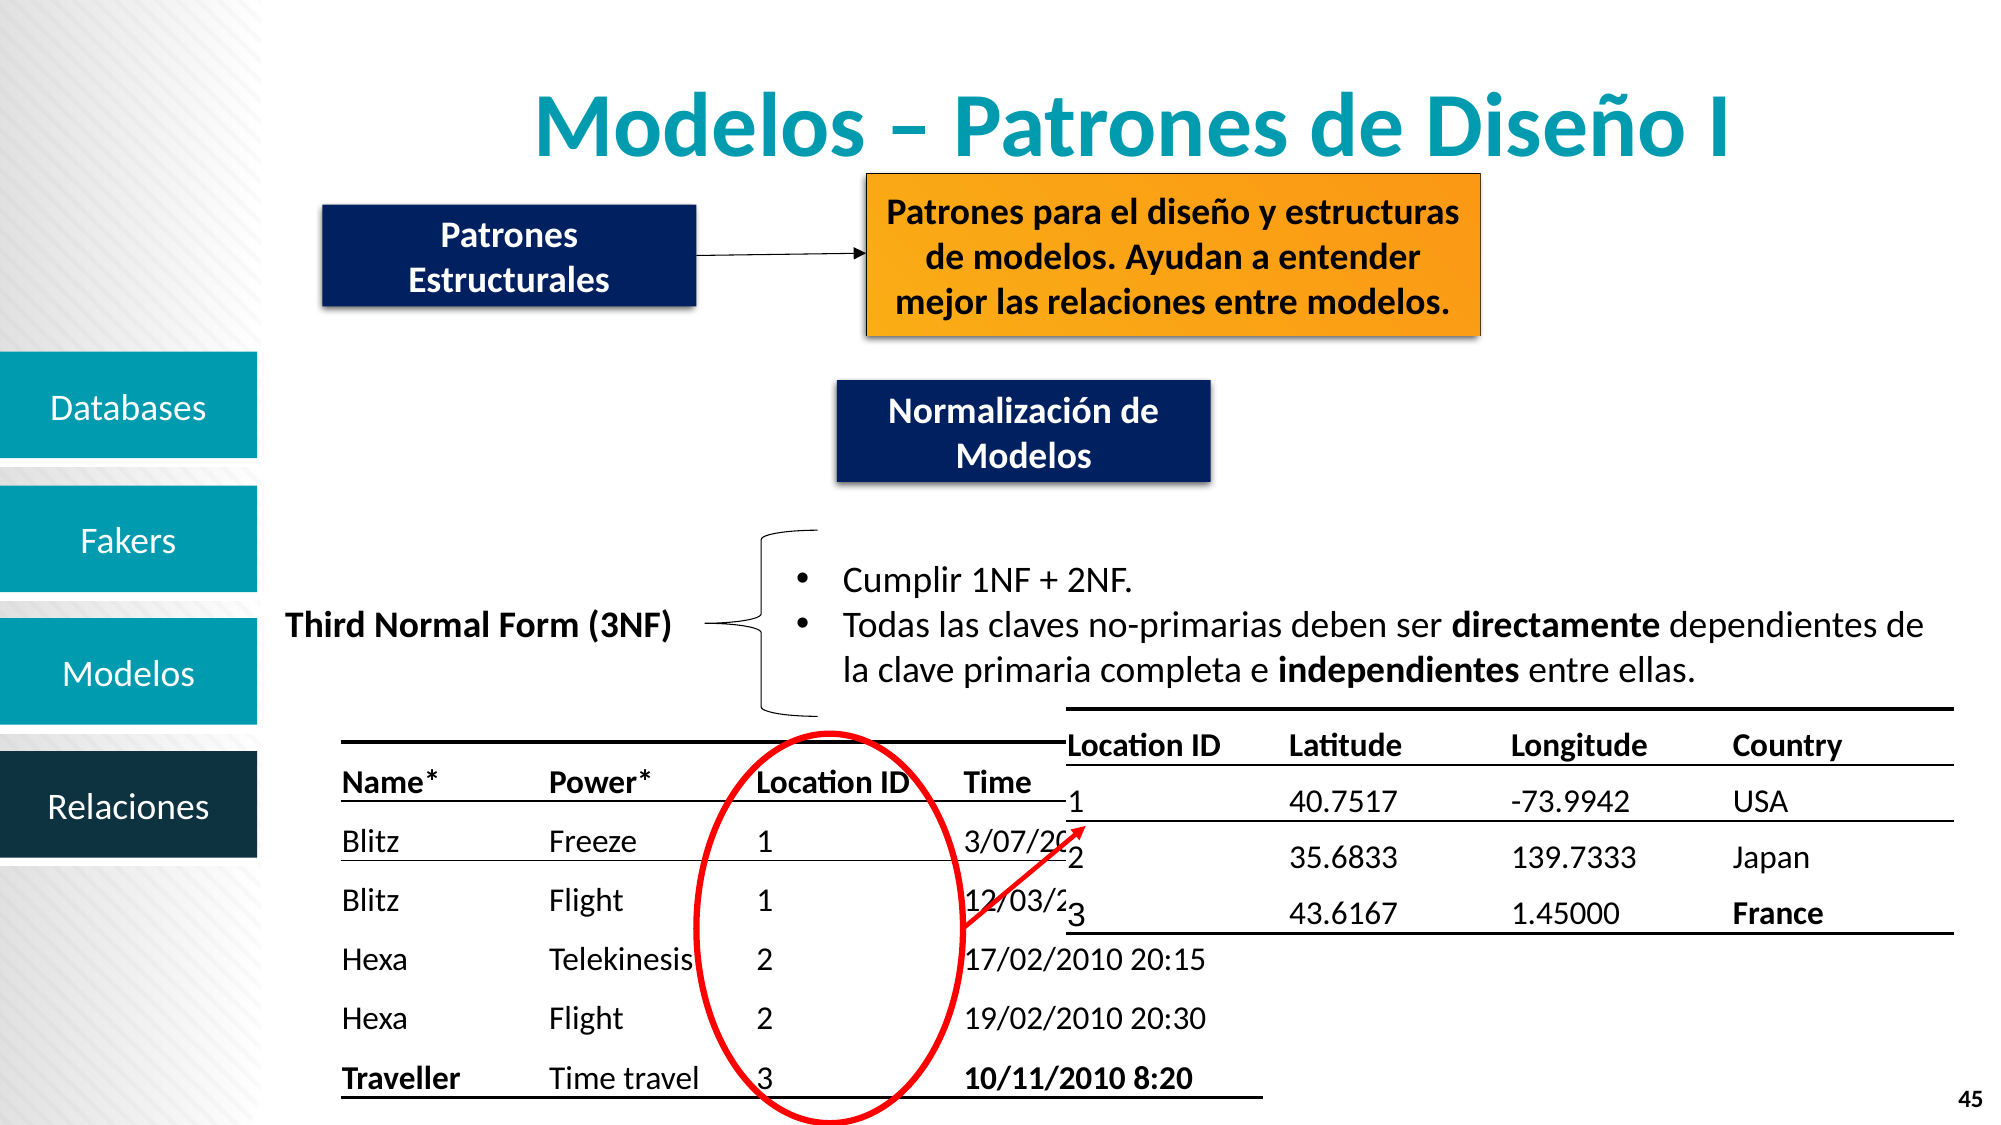

# Modelos – Patrones de Diseño I
Patrones para el diseño y estructuras de modelos. Ayudan a entender mejor las relaciones entre modelos.
Patrones Estructurales
Normalización de Modelos

Cumplir 1NF + 2NF.
Todas las claves no-primarias deben ser directamente dependientes de la clave primaria completa e independientes entre ellas.
Third Normal Form (3NF)
| Location ID | Latitude | Longitude | Country |
| --- | --- | --- | --- |
| 1 | 40.7517 | -73.9942 | USA |
| 2 | 35.6833 | 139.7333 | Japan |
| 3 | 43.6167 | 1.45000 | France |

| Name\* | Power\* | Location ID | Time |
| --- | --- | --- | --- |
| Blitz | Freeze | 1 | 3/07/2014 23:12 |
| Blitz | Flight | 1 | 12/03/2013 11:30 |
| Hexa | Telekinesis | 2 | 17/02/2010 20:15 |
| Hexa | Flight | 2 | 19/02/2010 20:30 |
| Traveller | Time travel | 3 | 10/11/2010 8:20 |
45